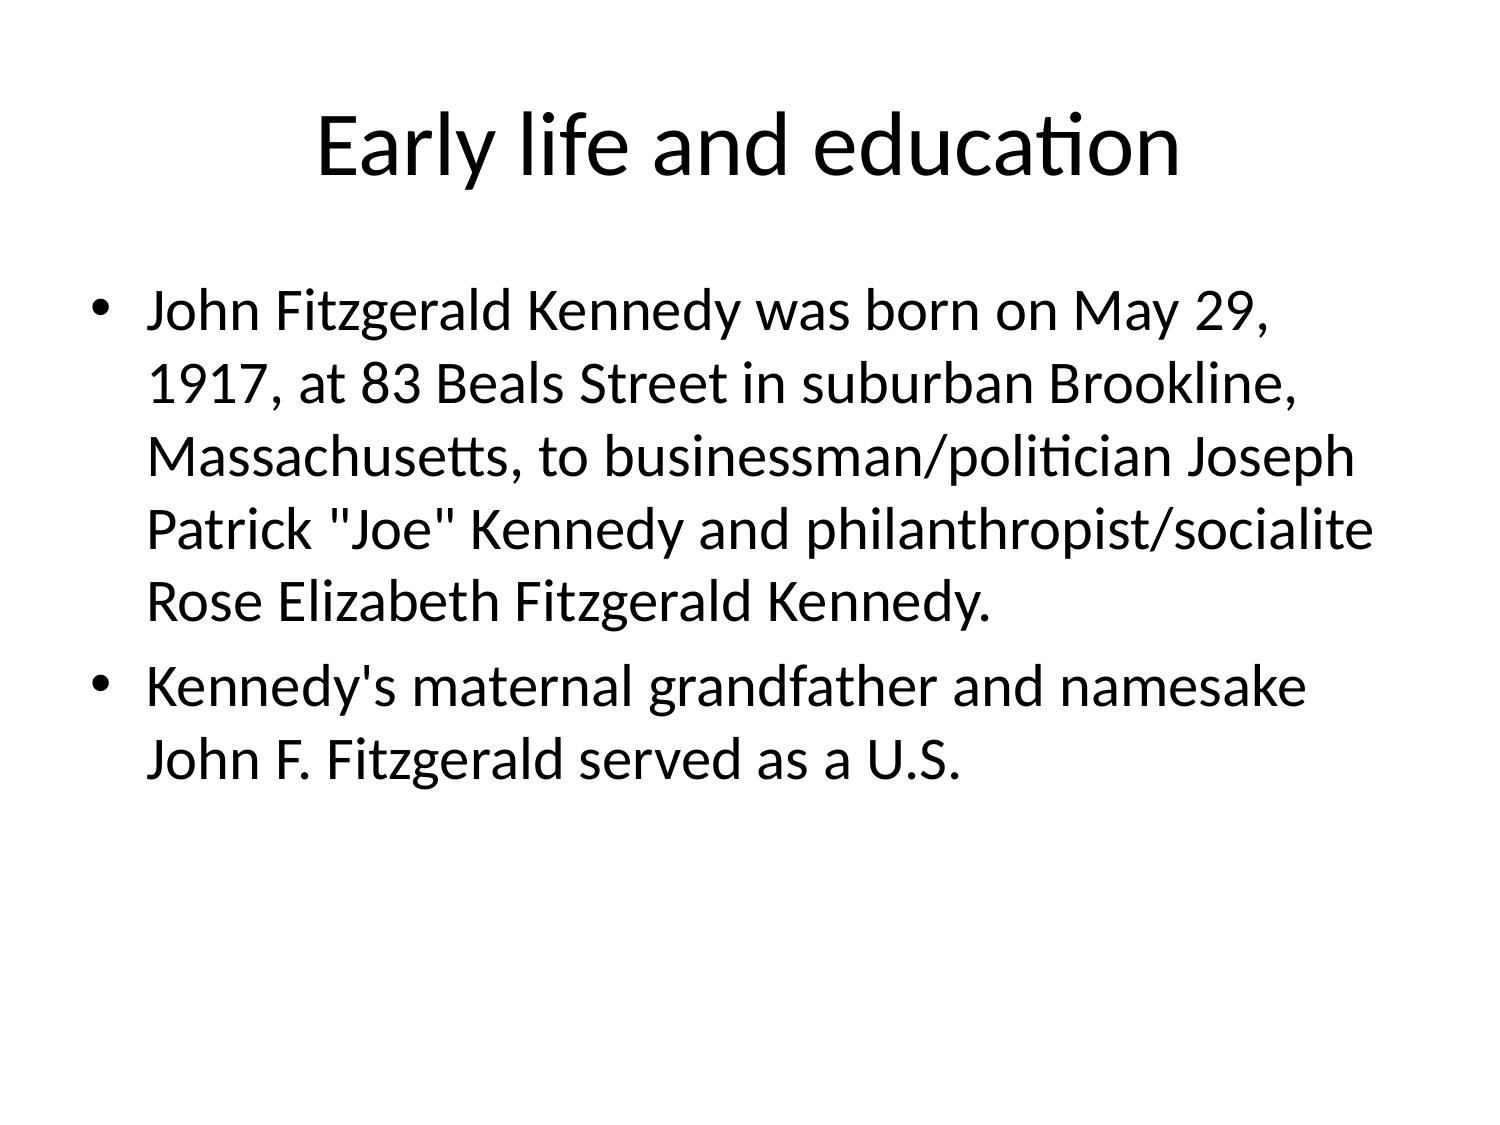

# Early life and education
John Fitzgerald Kennedy was born on May 29, 1917, at 83 Beals Street in suburban Brookline, Massachusetts, to businessman/politician Joseph Patrick "Joe" Kennedy and philanthropist/socialite Rose Elizabeth Fitzgerald Kennedy.
Kennedy's maternal grandfather and namesake John F. Fitzgerald served as a U.S.